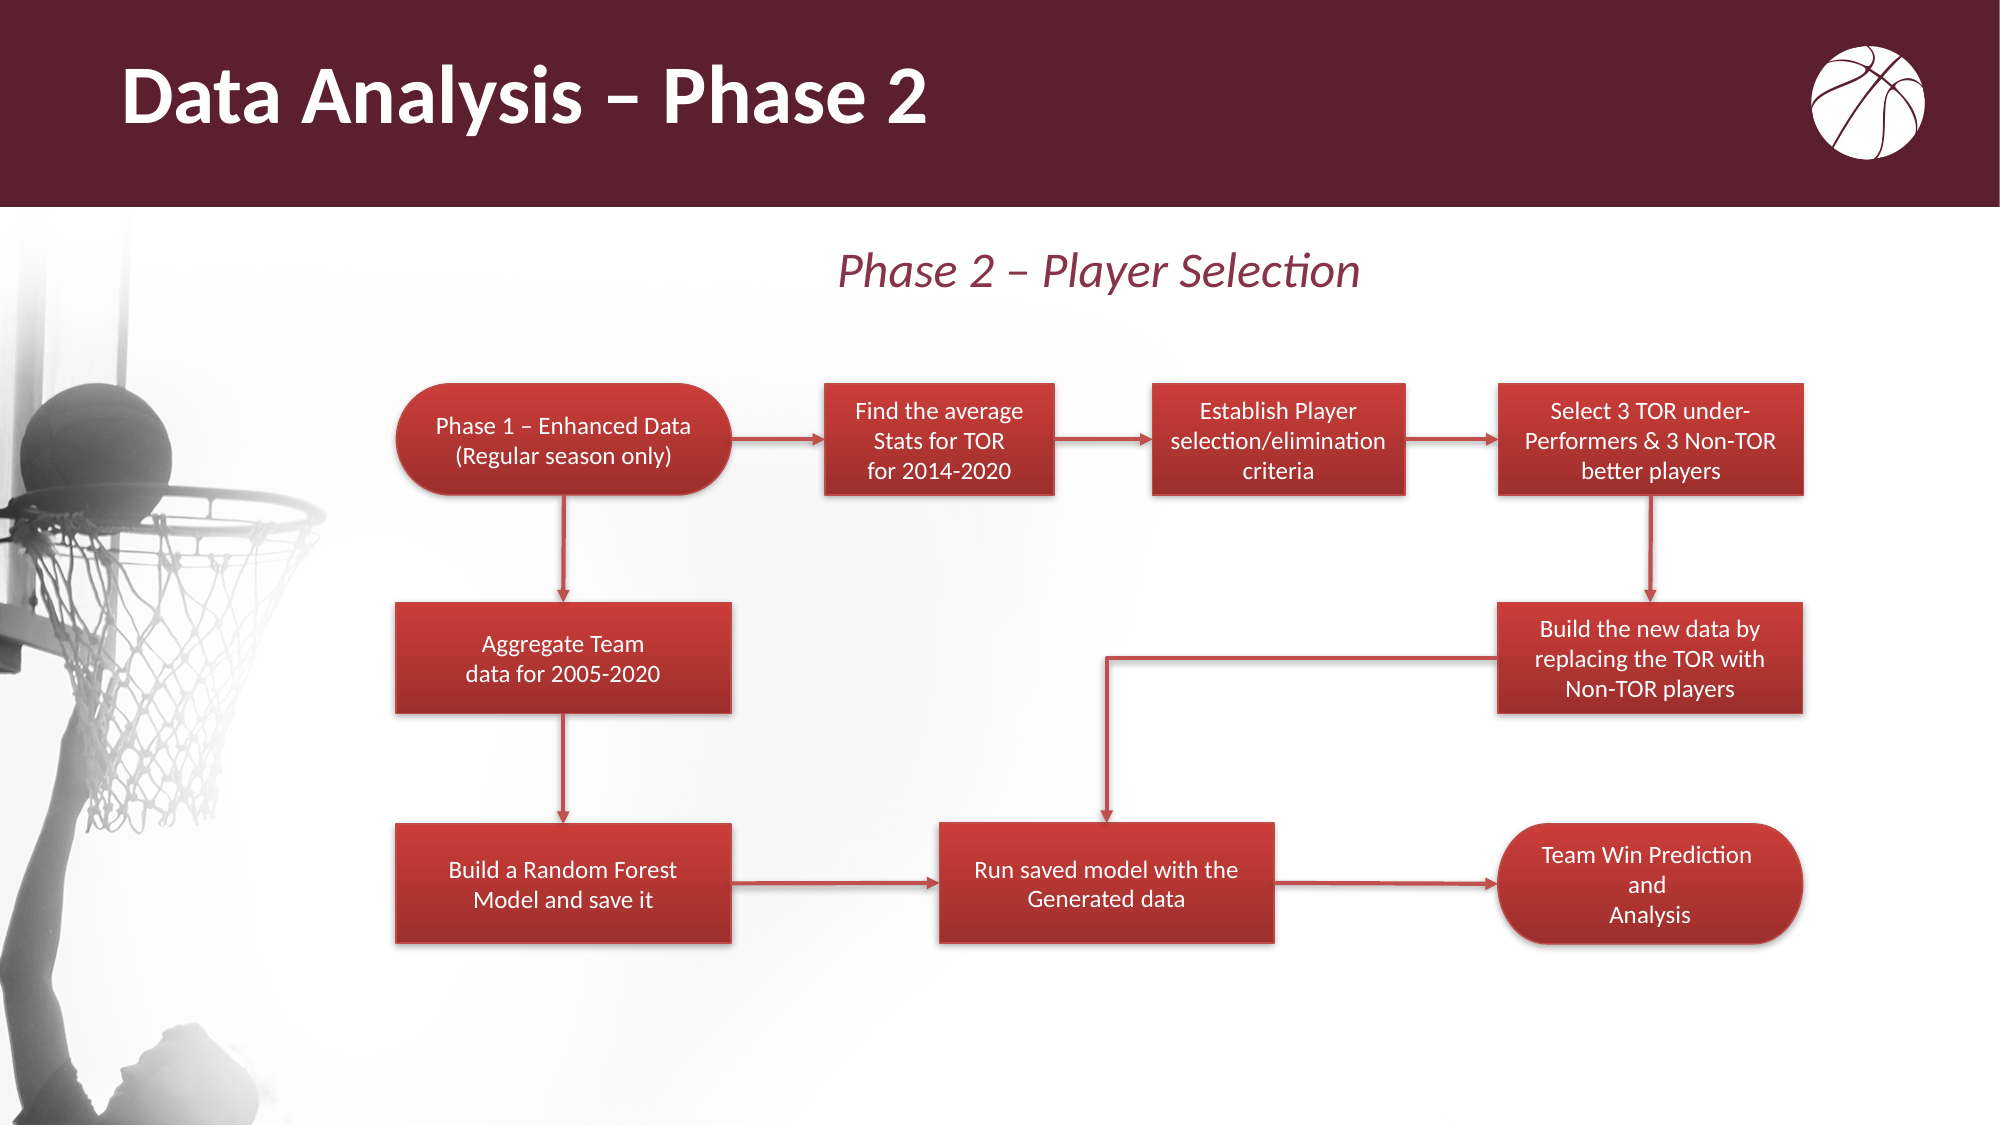

# Data Analysis – Phase 2
Phase 2 – Player Selection
Phase 1 – Enhanced Data
(Regular season only)
Establish Player
selection/elimination criteria
Select 3 TOR under-
Performers & 3 Non-TOR
better players
Find the average
Stats for TOR
for 2014-2020
Aggregate Team
data for 2005-2020
Build the new data by
replacing the TOR with
Non-TOR players
Run saved model with the
Generated data
Build a Random Forest
Model and save it
Team Win Prediction
and
Analysis